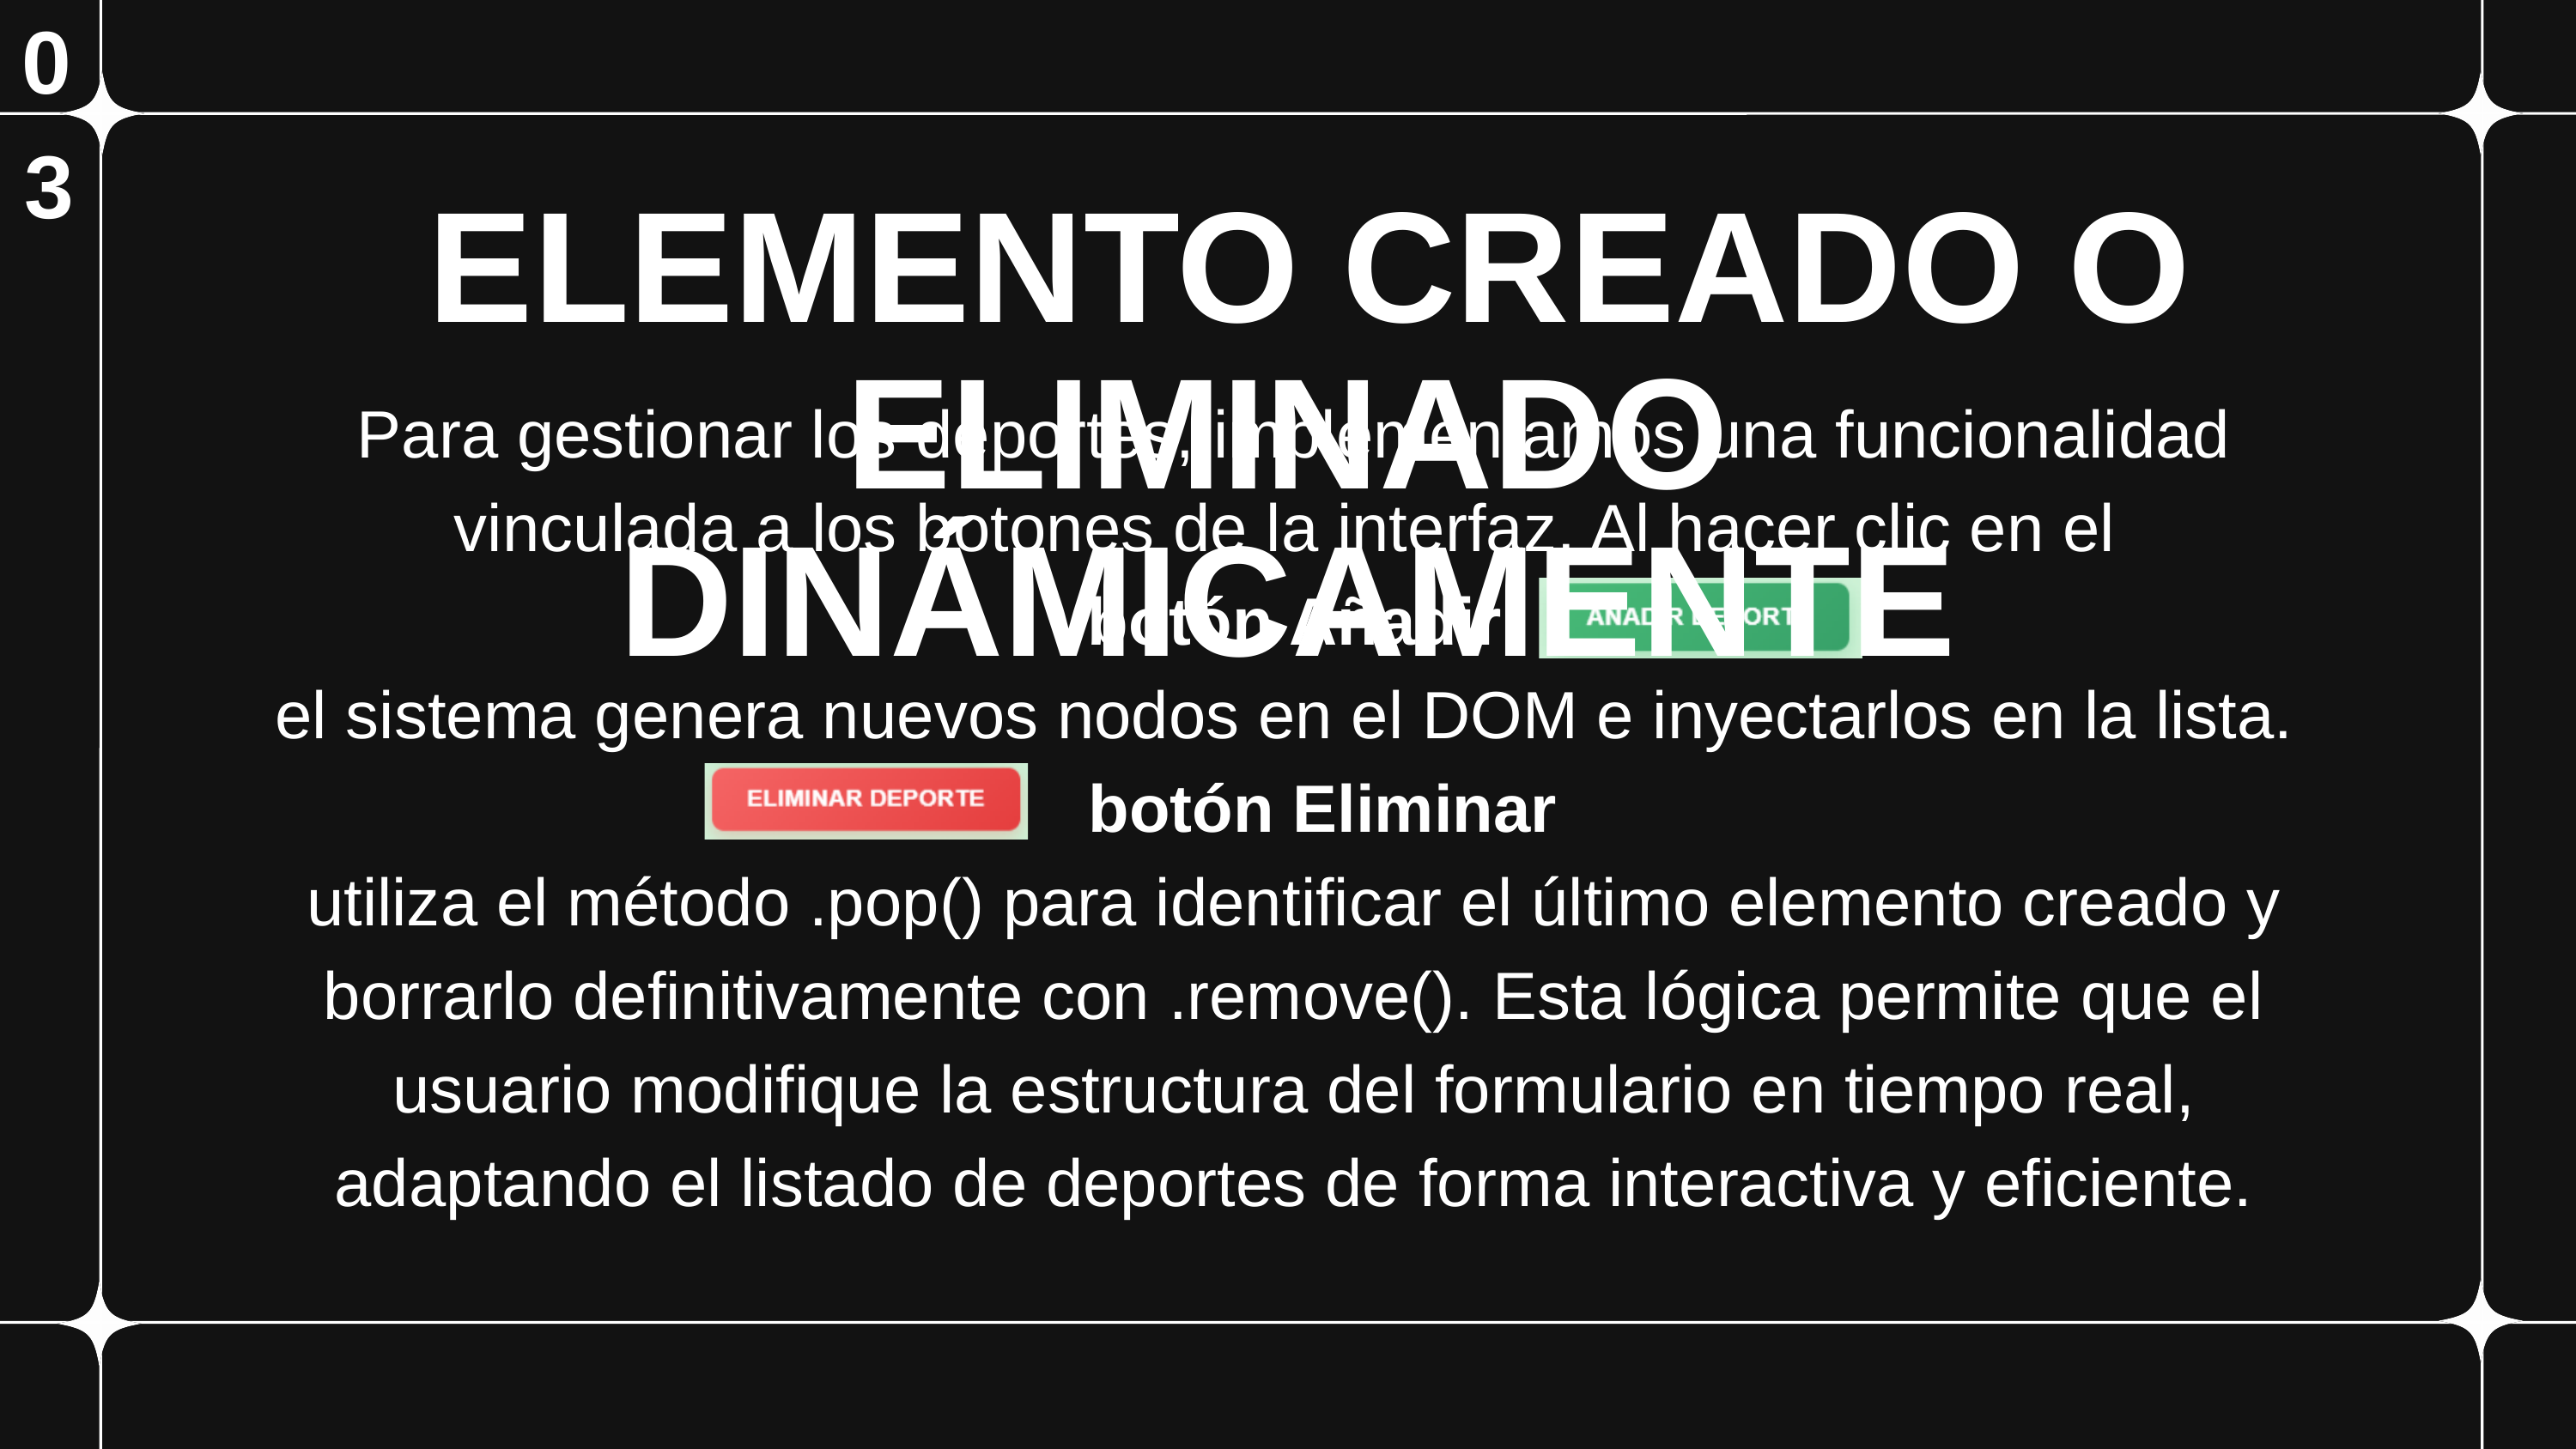

03

 ELEMENTO CREADO O ELIMINADO DINÁMICAMENTE
Para gestionar los deportes, implementamos una funcionalidad vinculada a los botones de la interfaz. Al hacer clic en el
botón Añadir
el sistema genera nuevos nodos en el DOM e inyectarlos en la lista.
   botón Eliminar
utiliza el método .pop() para identificar el último elemento creado y borrarlo definitivamente con .remove(). Esta lógica permite que el usuario modifique la estructura del formulario en tiempo real, adaptando el listado de deportes de forma interactiva y eficiente.